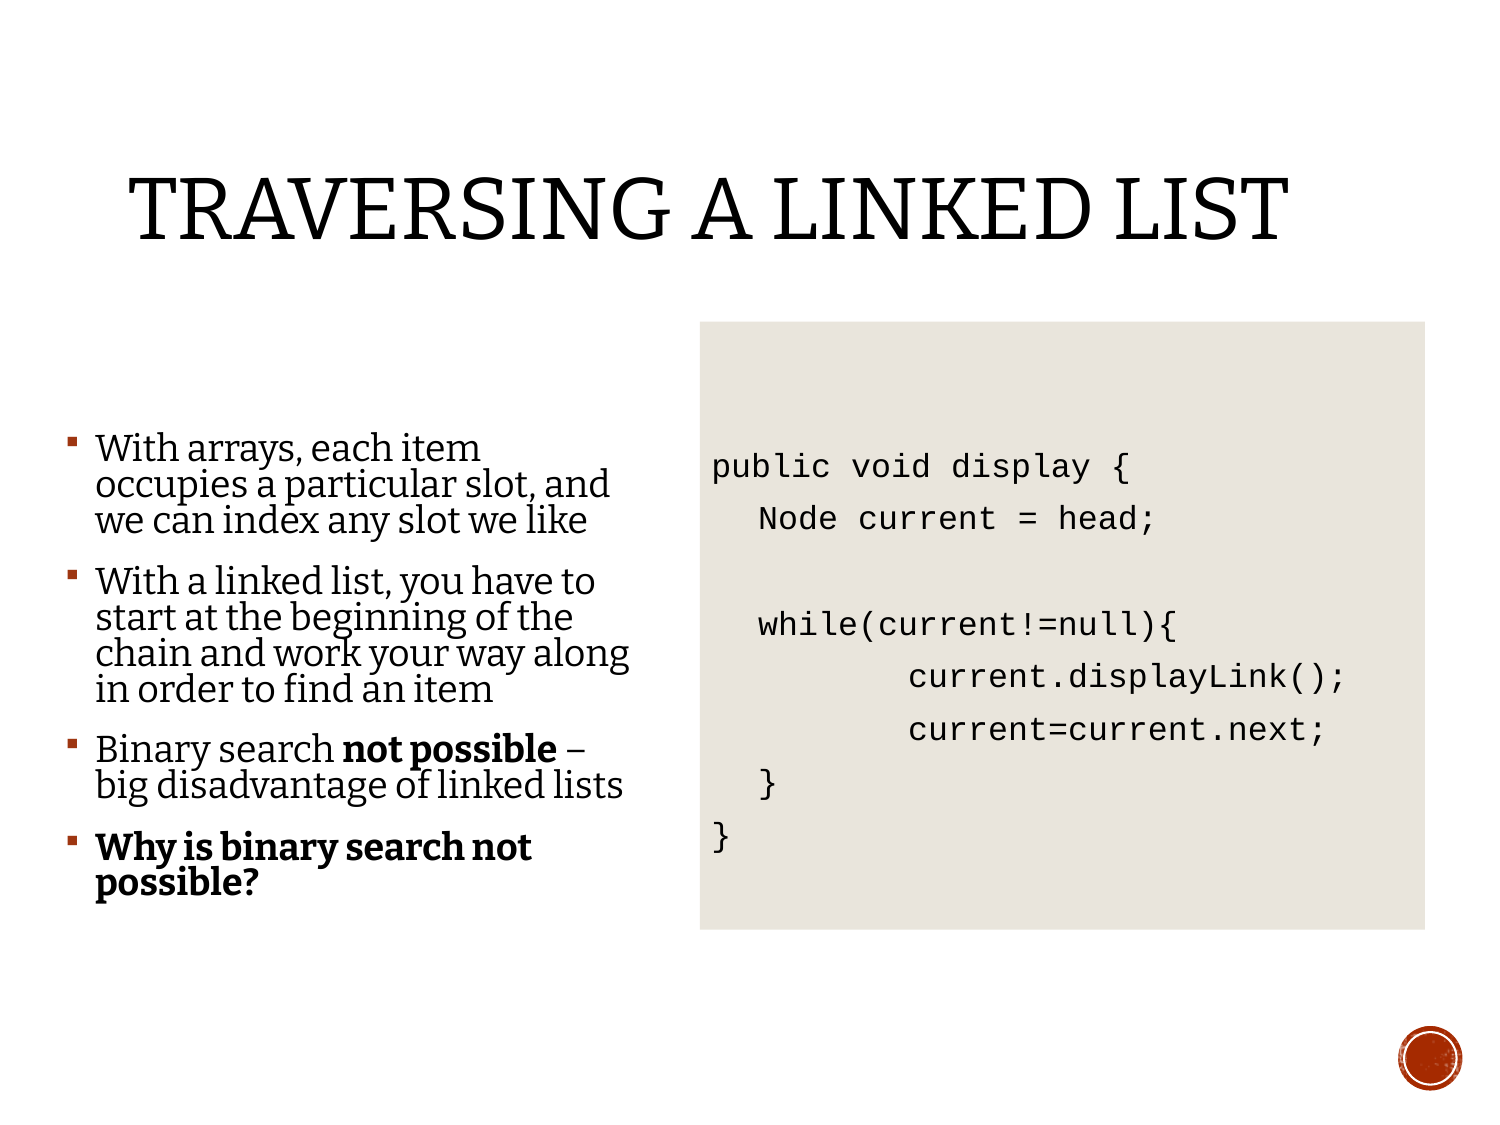

# Traversing a linked list

public void display {
	Node current = head;

	while(current!=null){
		current.displayLink();
		current=current.next;
	}
}

With arrays, each item occupies a particular slot, and we can index any slot we like
With a linked list, you have to start at the beginning of the chain and work your way along in order to find an item
Binary search not possible – big disadvantage of linked lists
Why is binary search not possible?